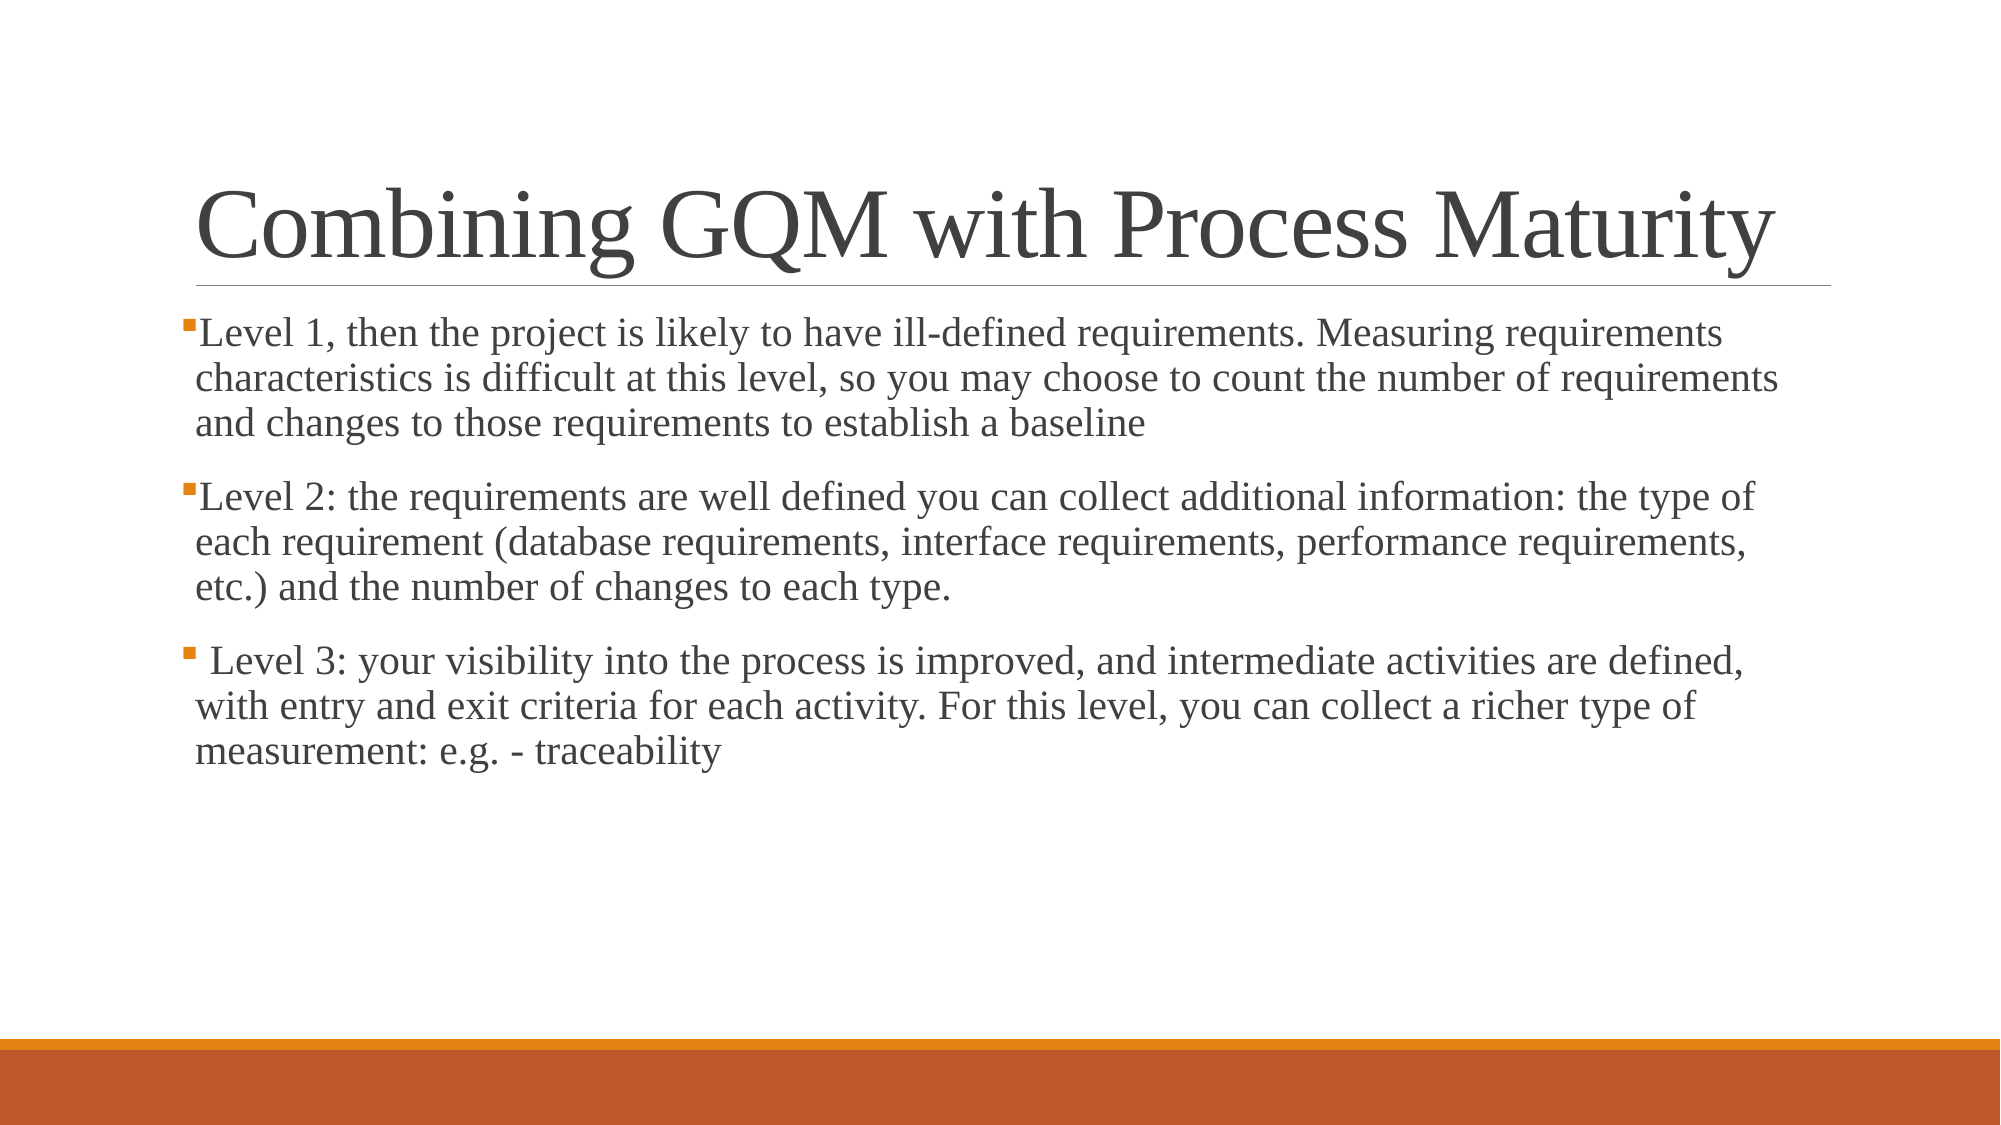

# Combining GQM with Process Maturity
Level 1, then the project is likely to have ill-defined requirements. Measuring requirements characteristics is difficult at this level, so you may choose to count the number of requirements and changes to those requirements to establish a baseline
Level 2: the requirements are well defined you can collect additional information: the type of each requirement (database requirements, interface requirements, performance requirements, etc.) and the number of changes to each type.
 Level 3: your visibility into the process is improved, and intermediate activities are defined, with entry and exit criteria for each activity. For this level, you can collect a richer type of measurement: e.g. - traceability
38